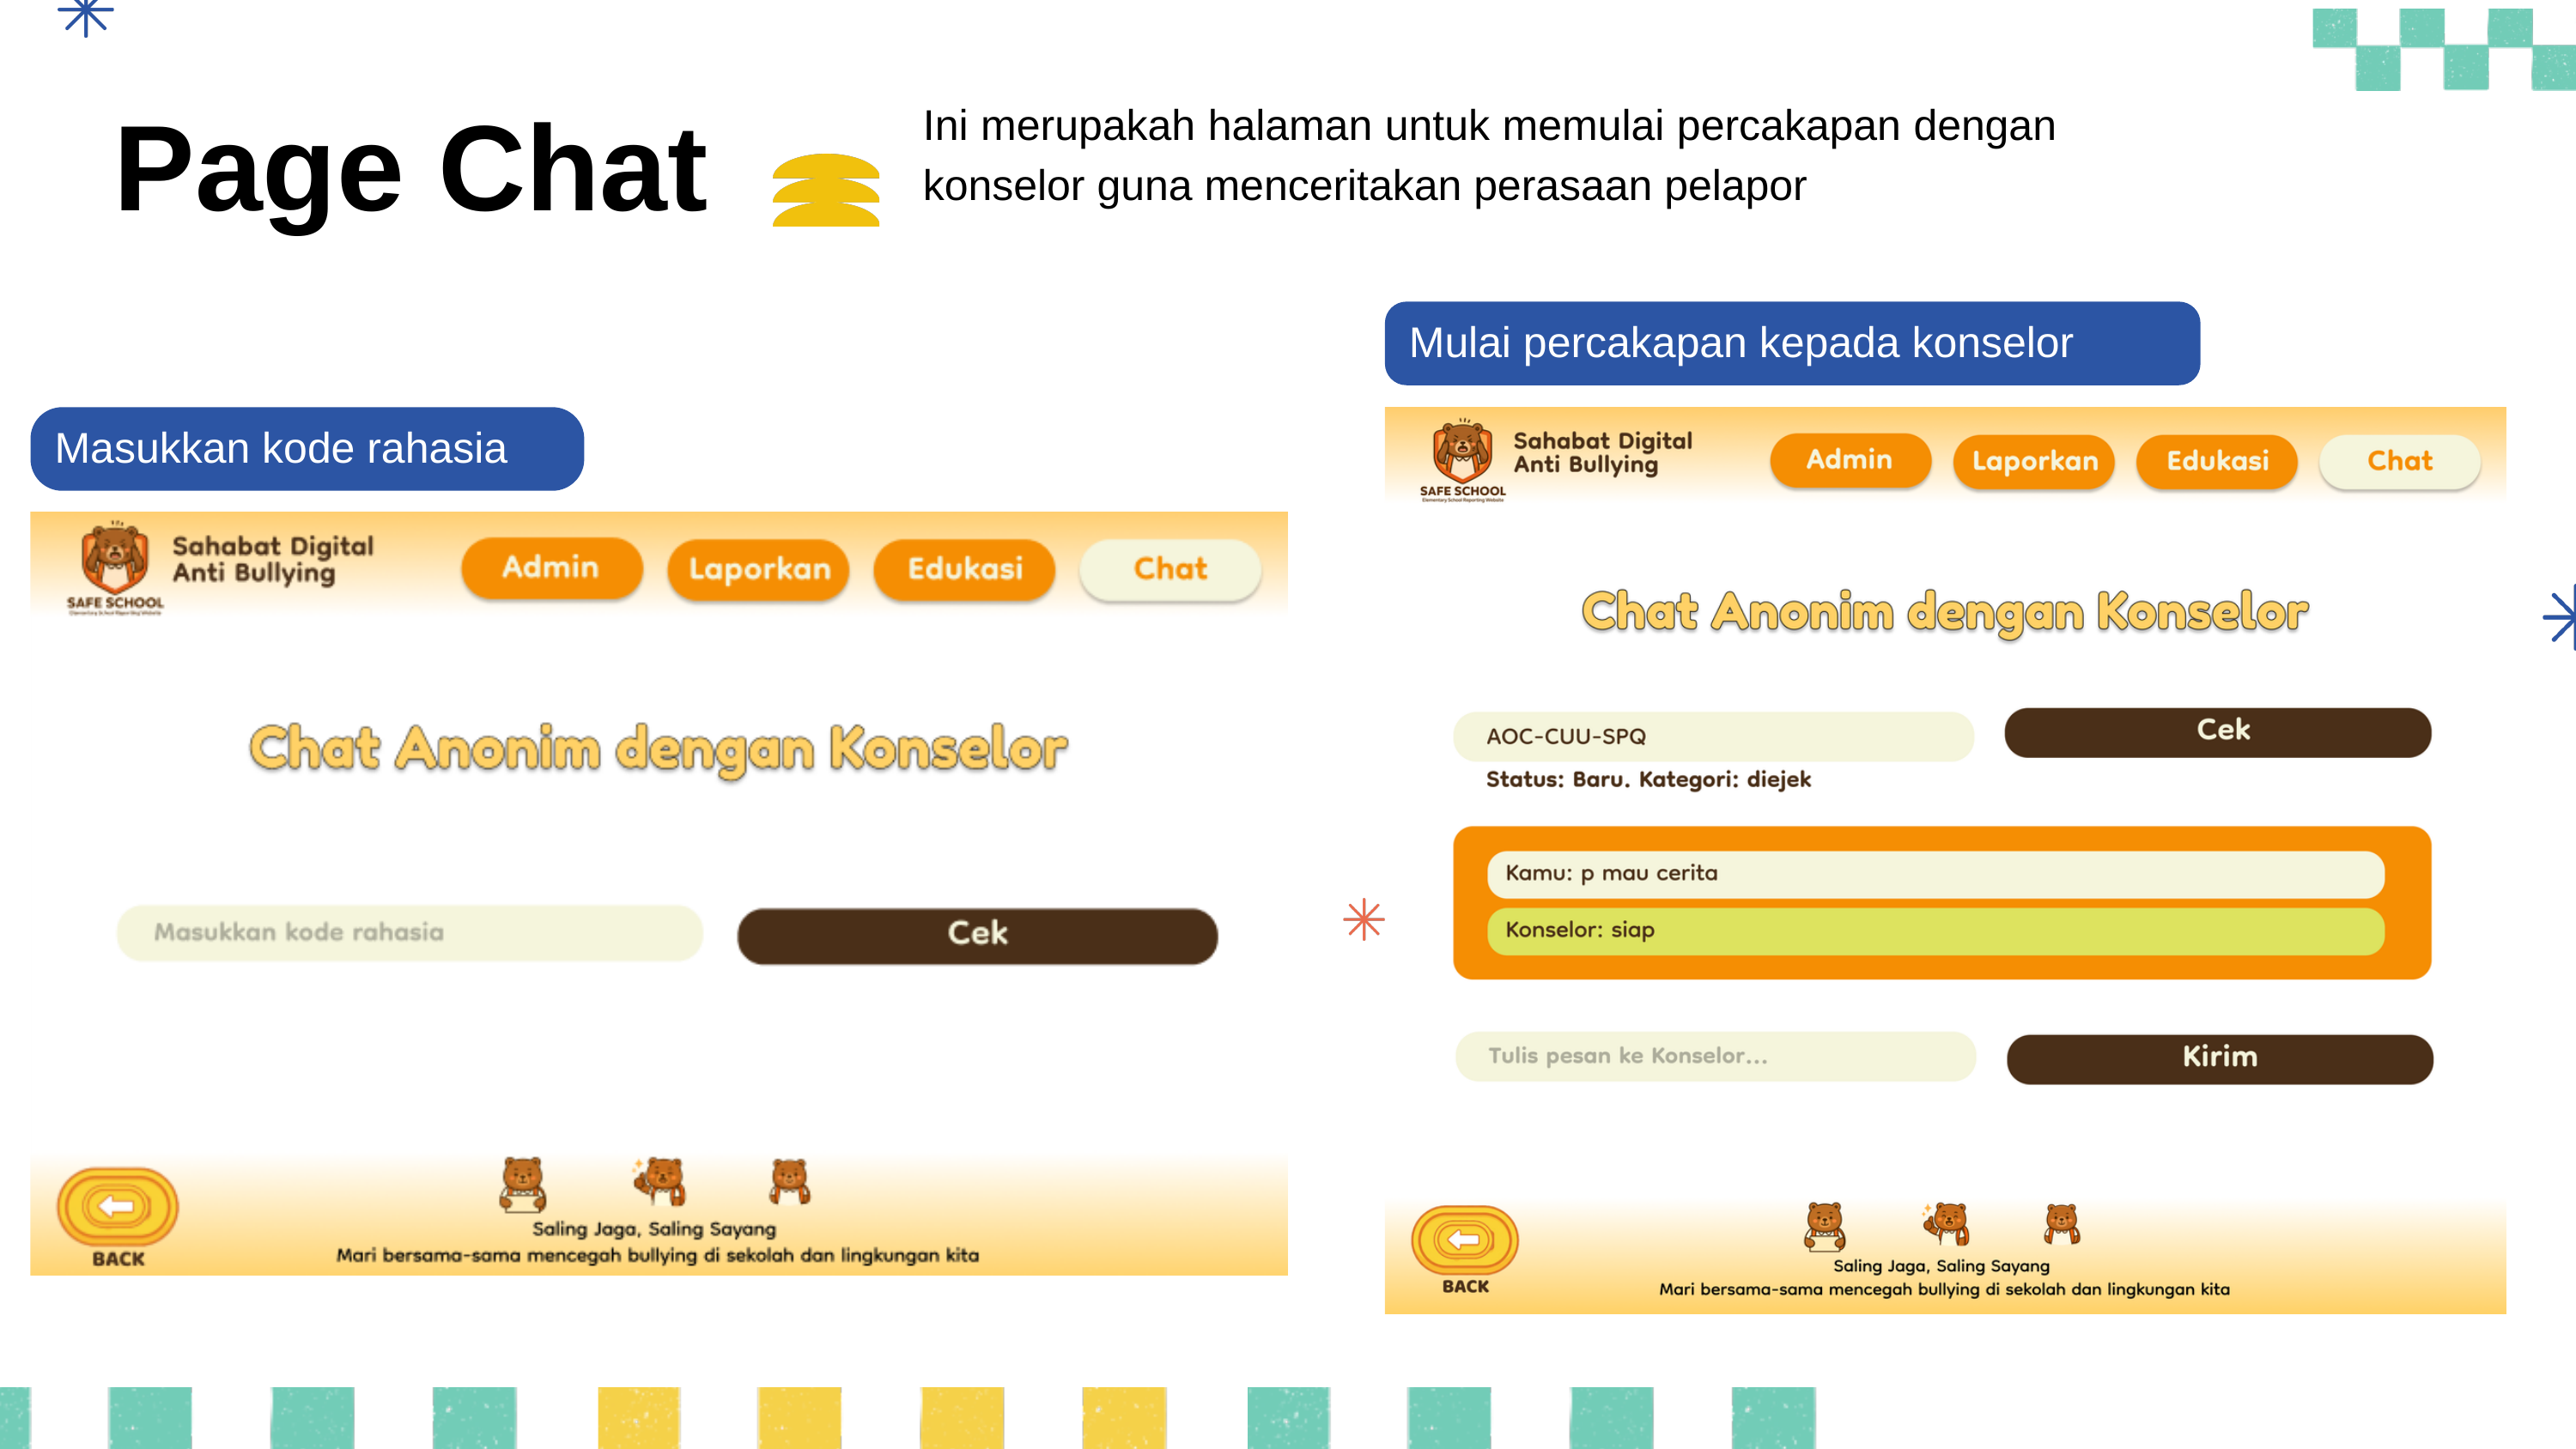

Ini merupakah halaman untuk memulai percakapan dengan konselor guna menceritakan perasaan pelapor
Page Chat

Mulai percakapan kepada konselor

Masukkan kode rahasia